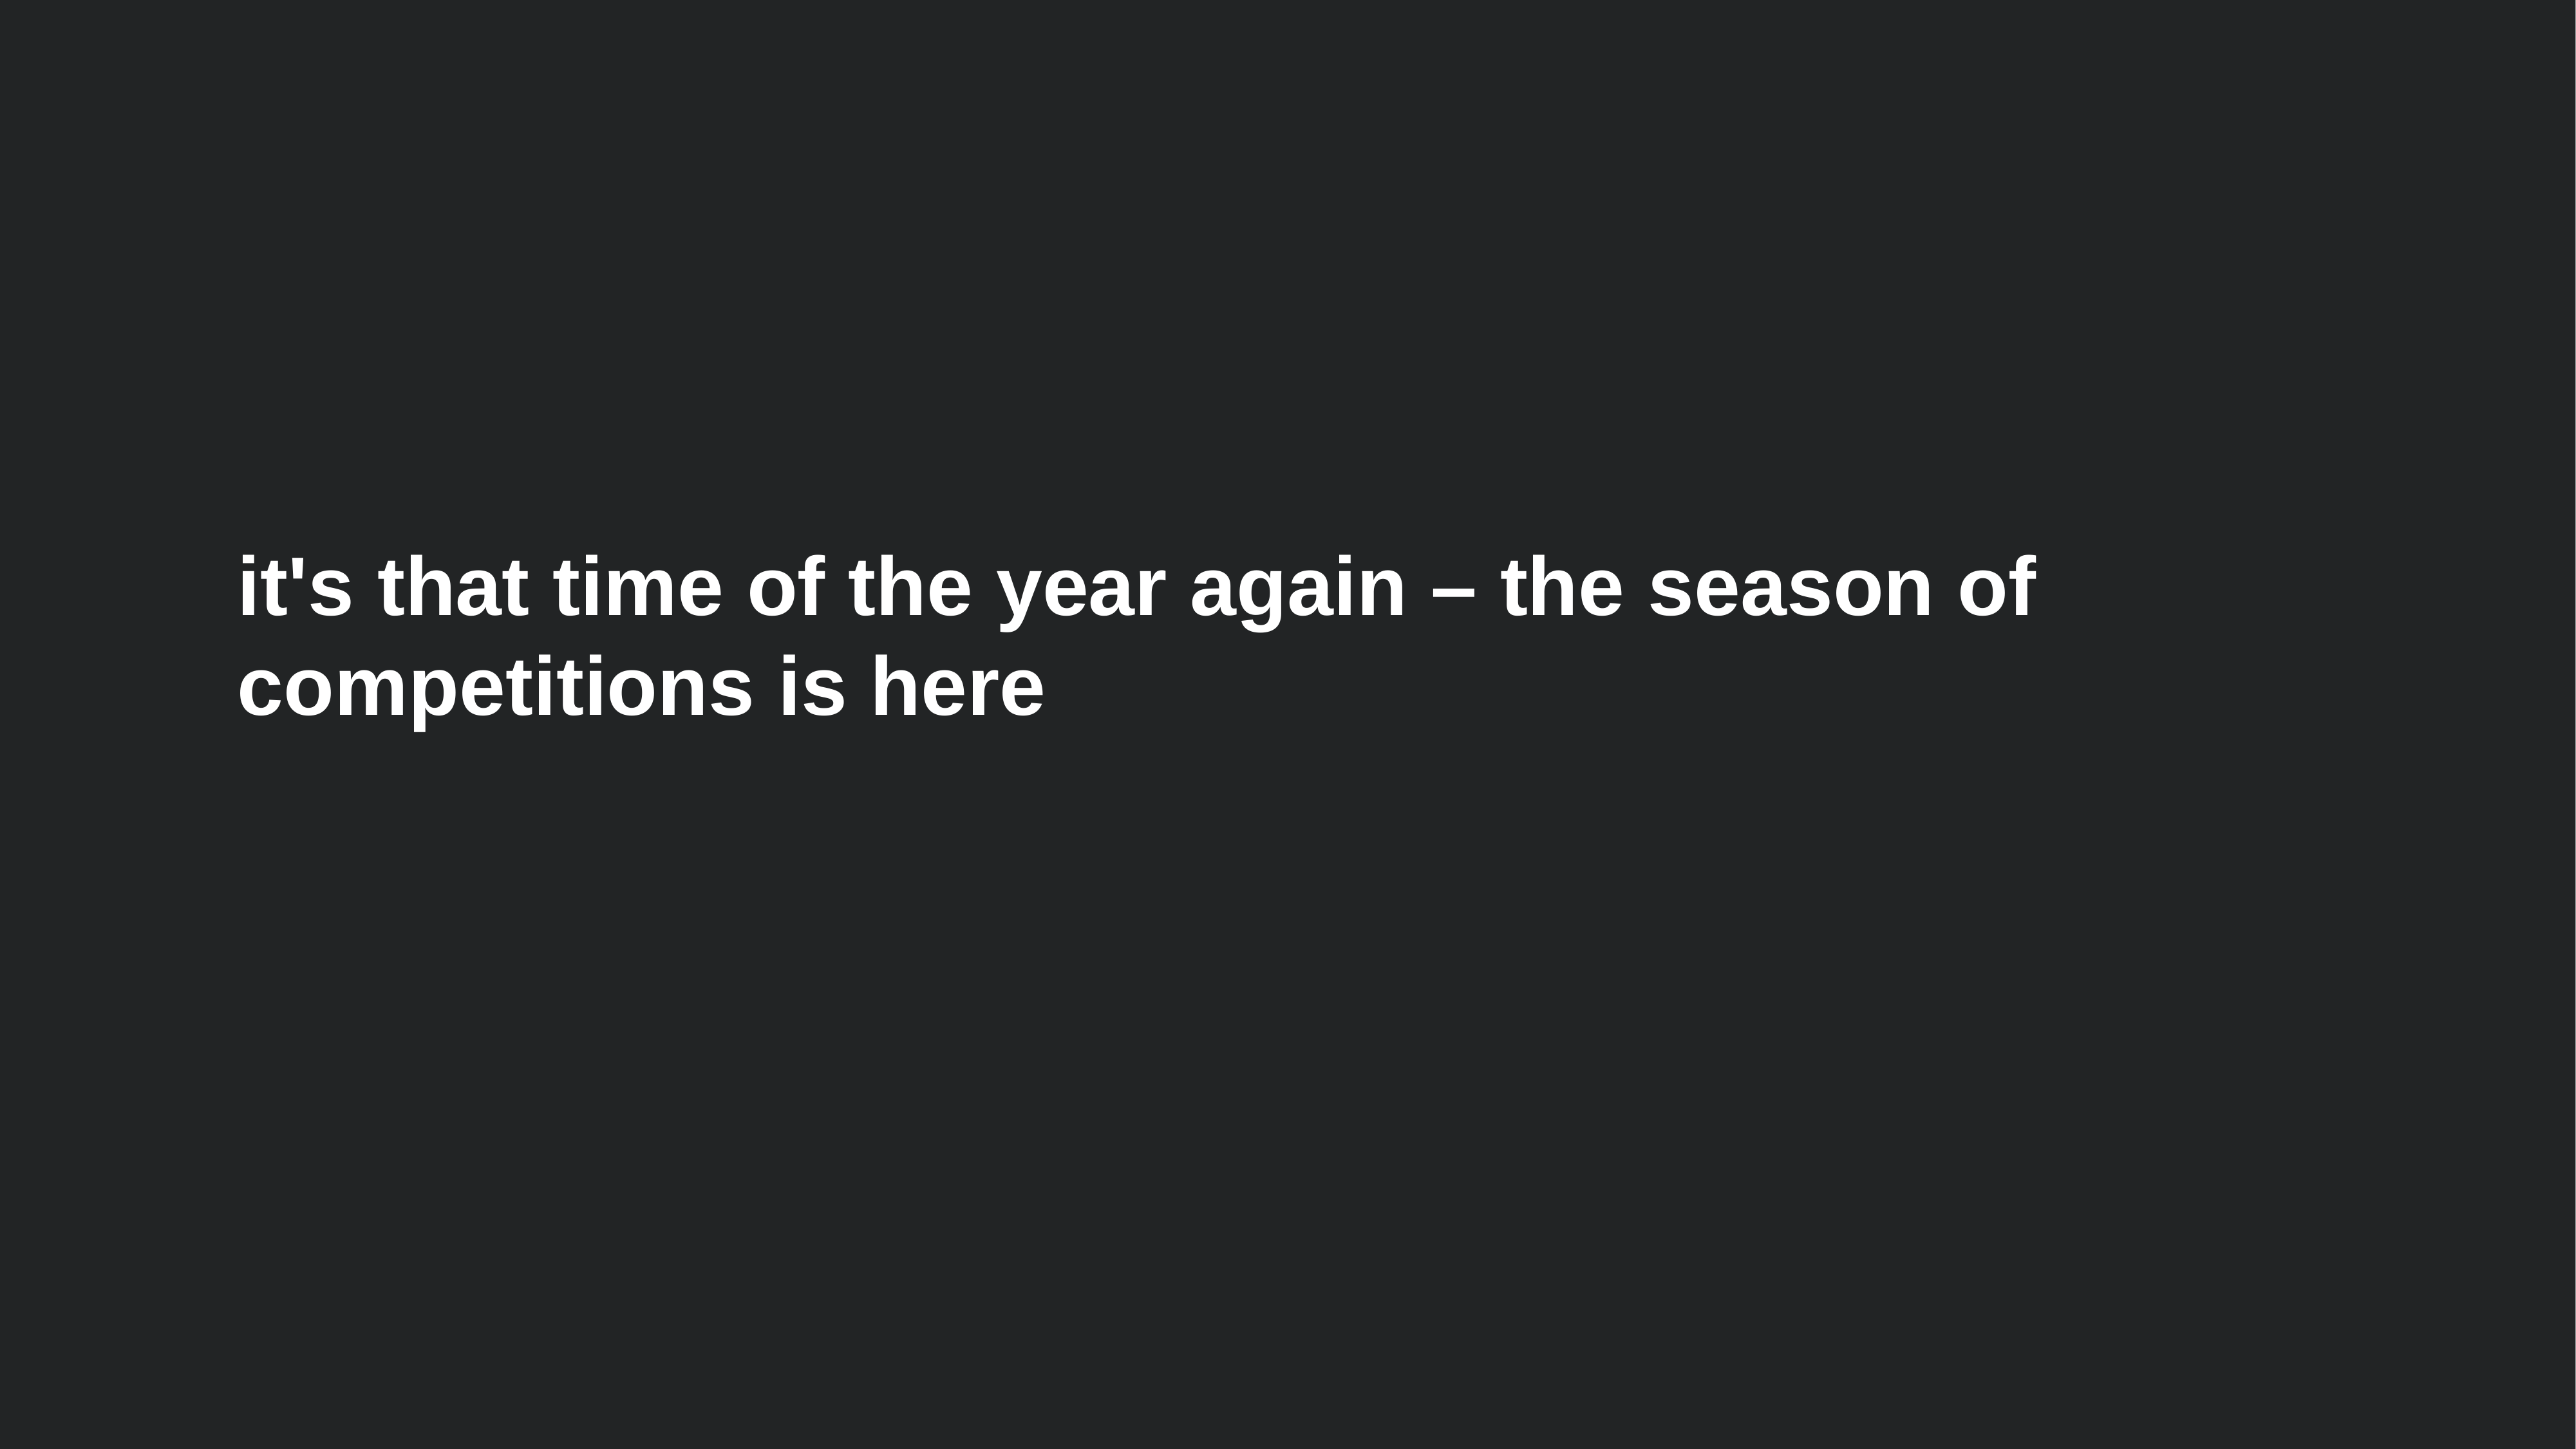

it's that time of the year again – the season of competitions is here